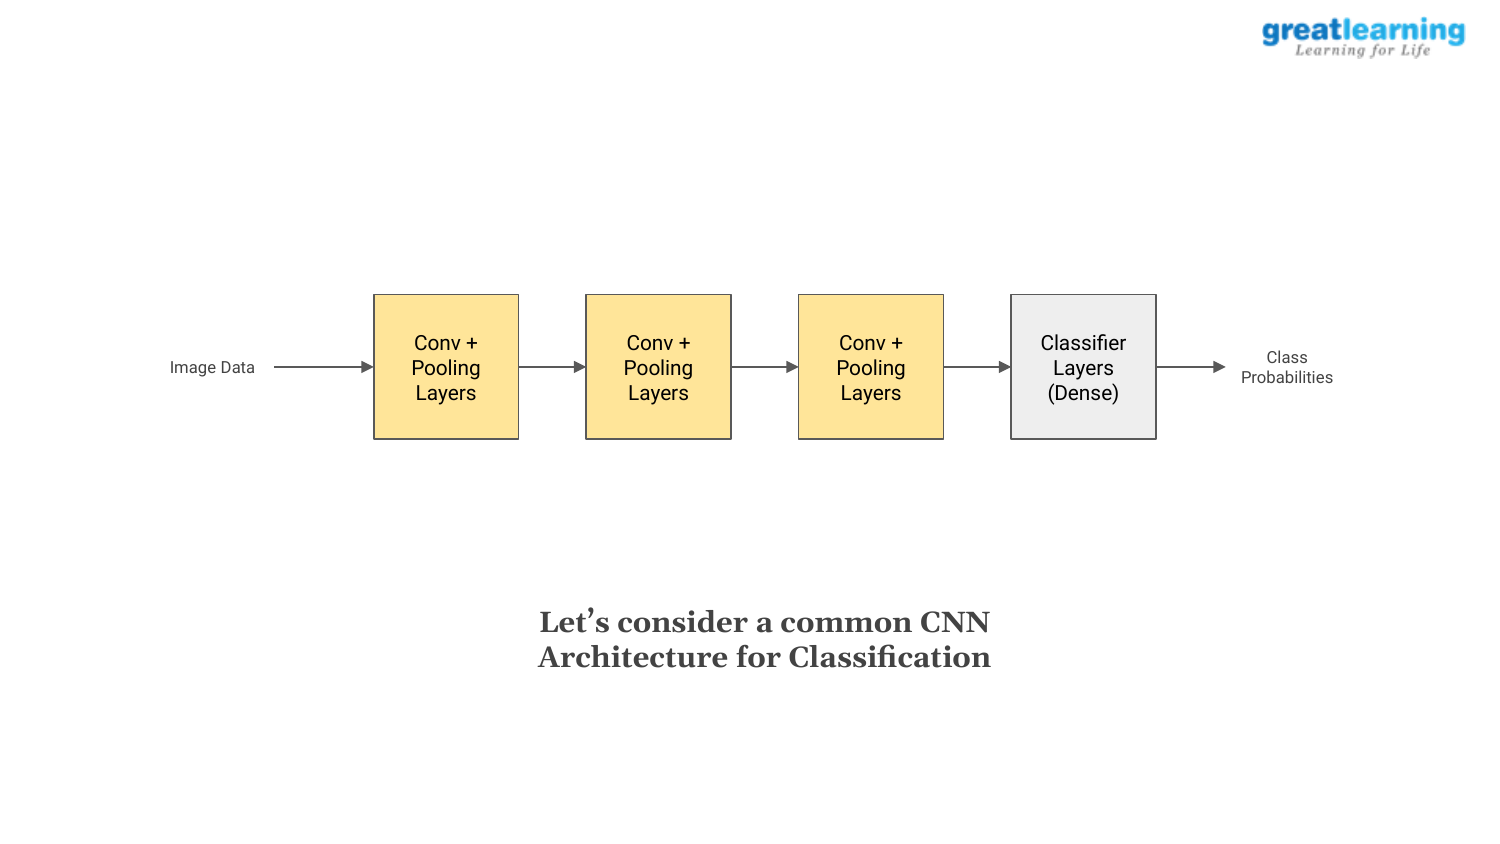

Image Data
Conv + Pooling Layers
Conv + Pooling Layers
Conv + Pooling Layers
Classifier
Layers (Dense)
Class Probabilities
Let’s consider a common CNN Architecture for Classification